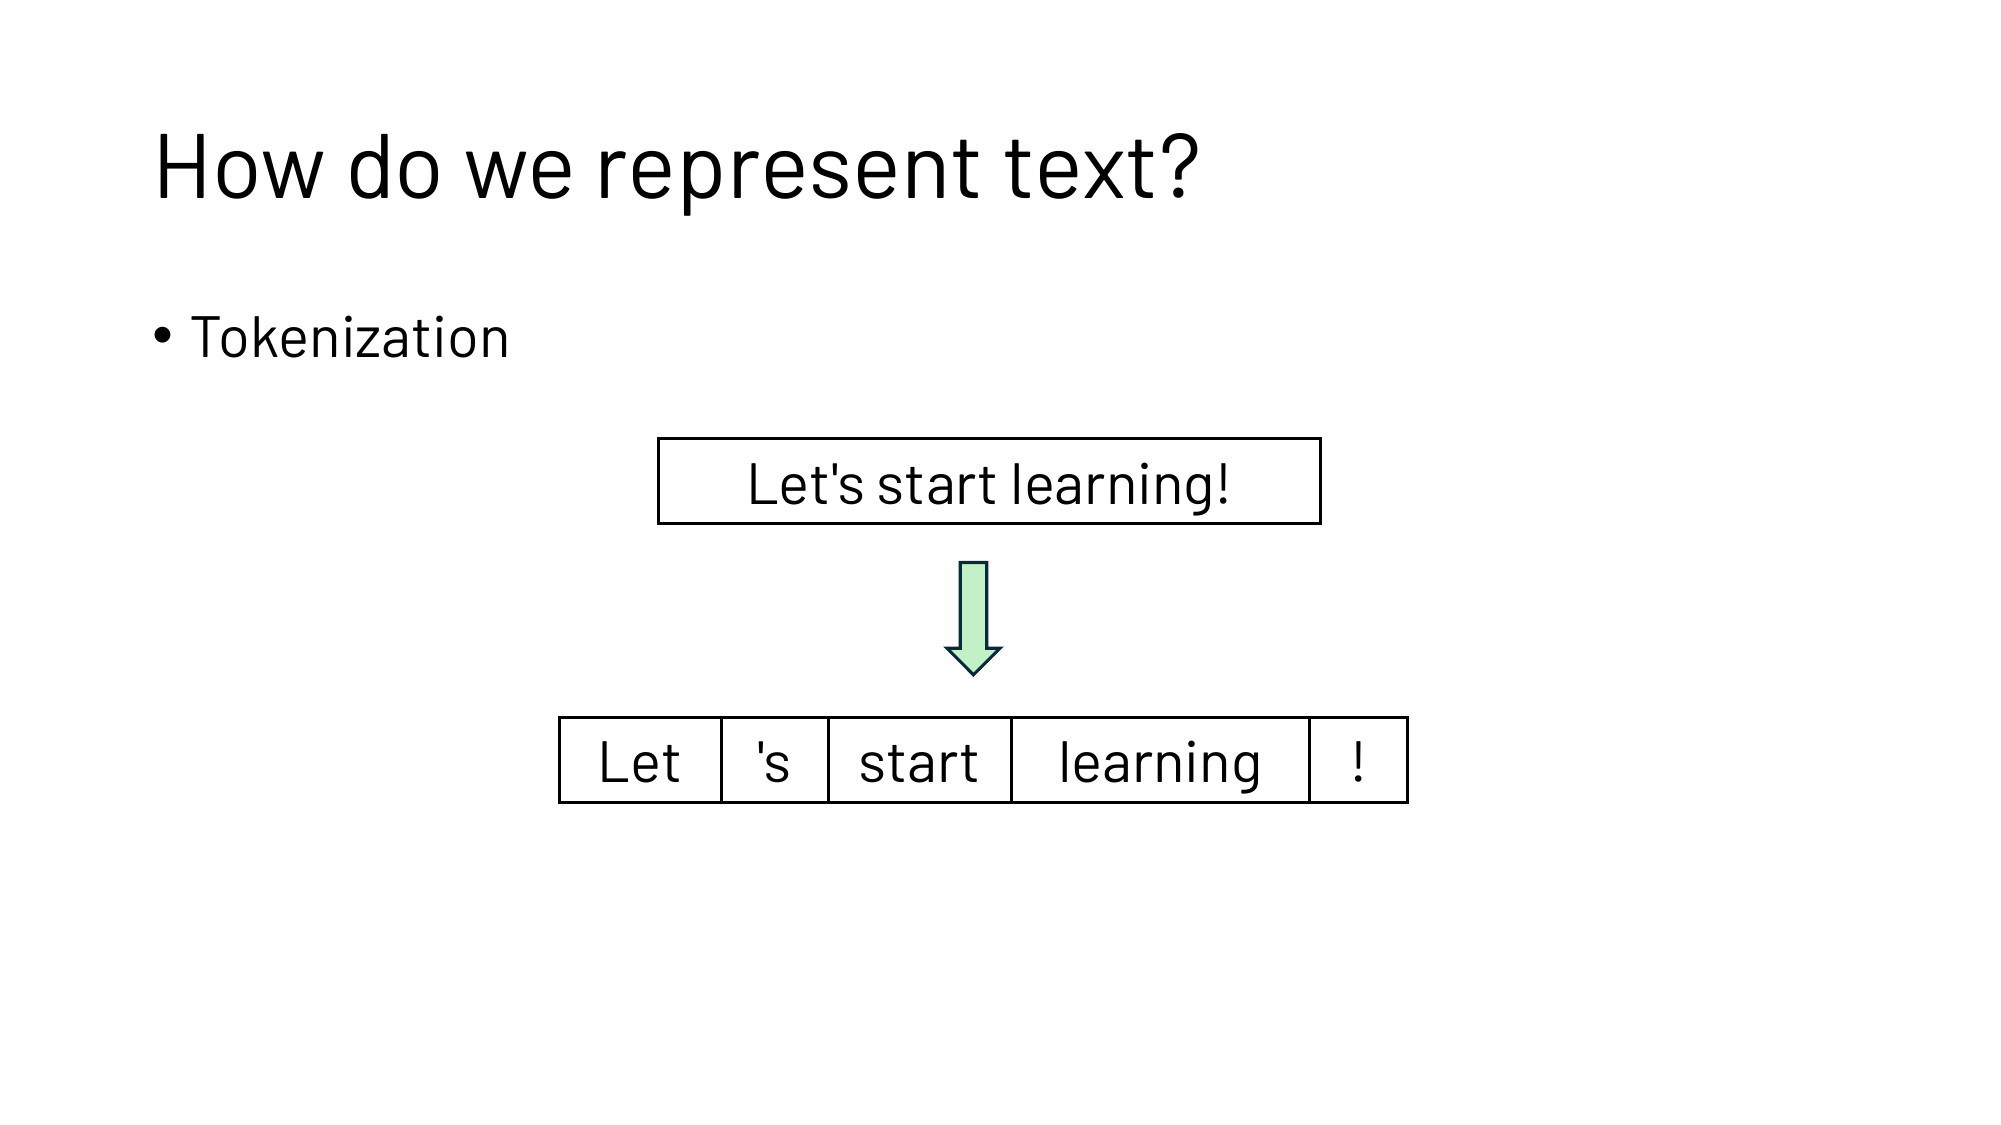

# How do we represent text?
Tokenization

Let's start learning!

's
start
Let
learning
!